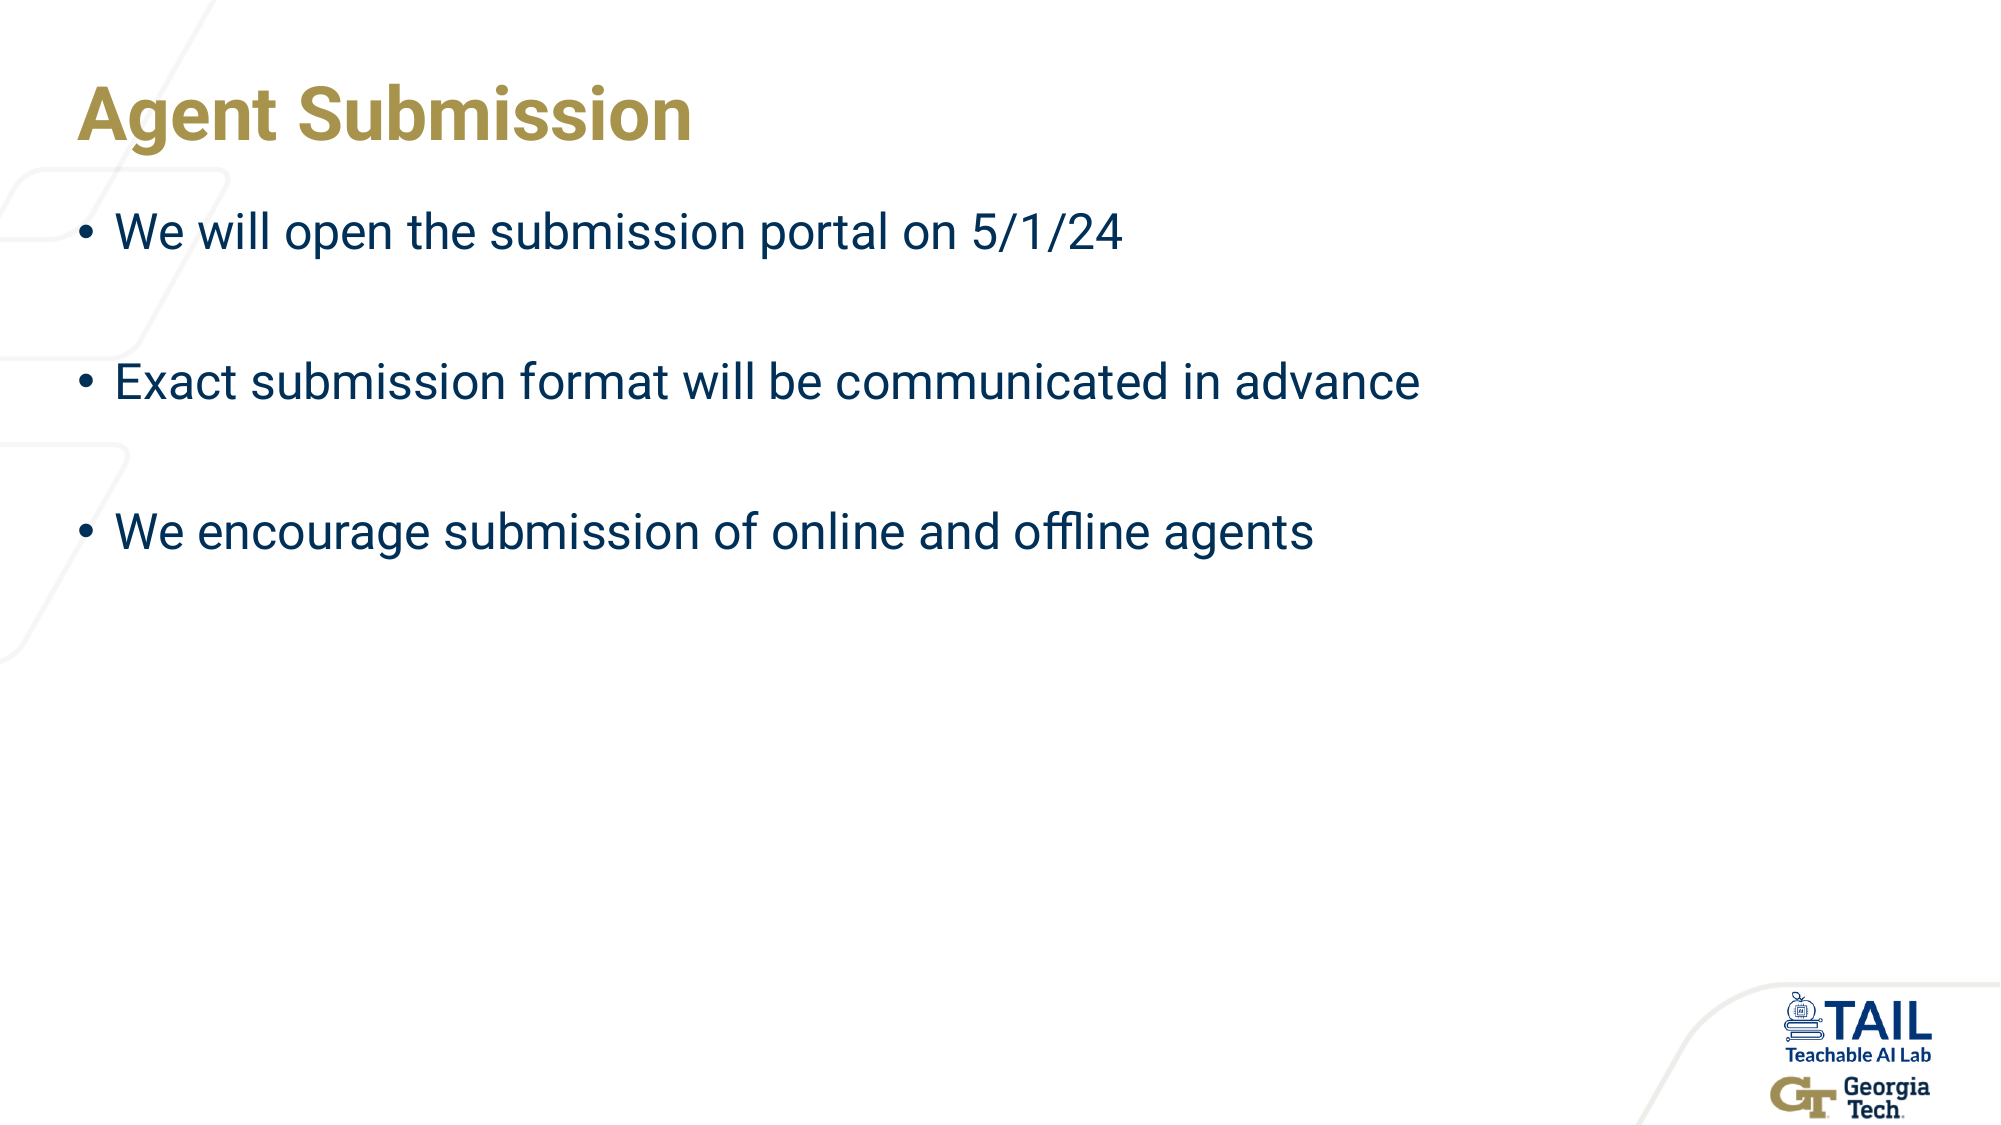

# Agent Submission
We will open the submission portal on 5/1/24

Exact submission format will be communicated in advance

We encourage submission of online and offline agents